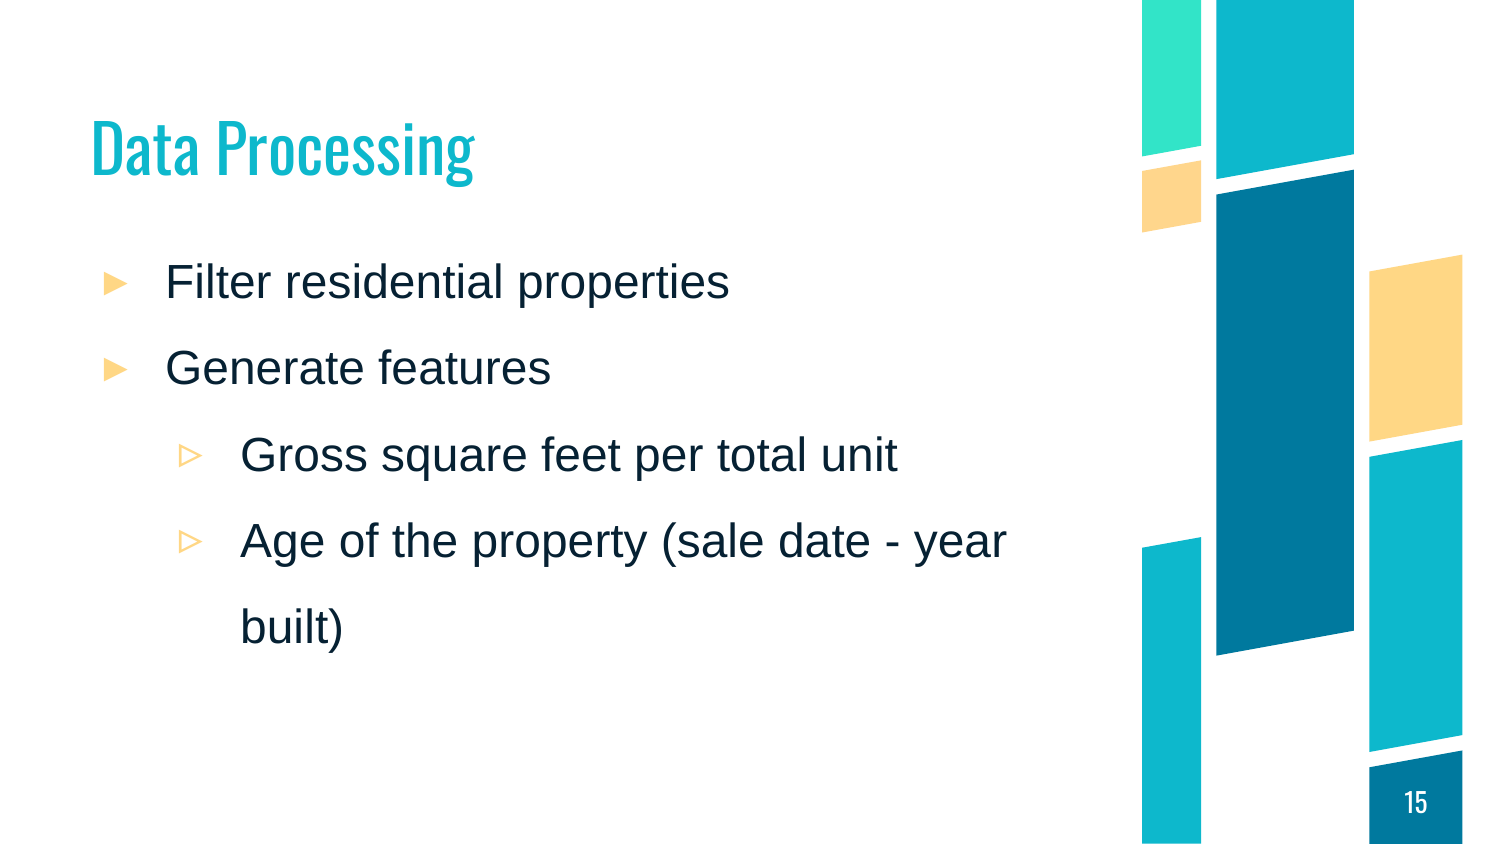

# Data Processing
Filter residential properties
Generate features
Gross square feet per total unit
Age of the property (sale date - year built)
15